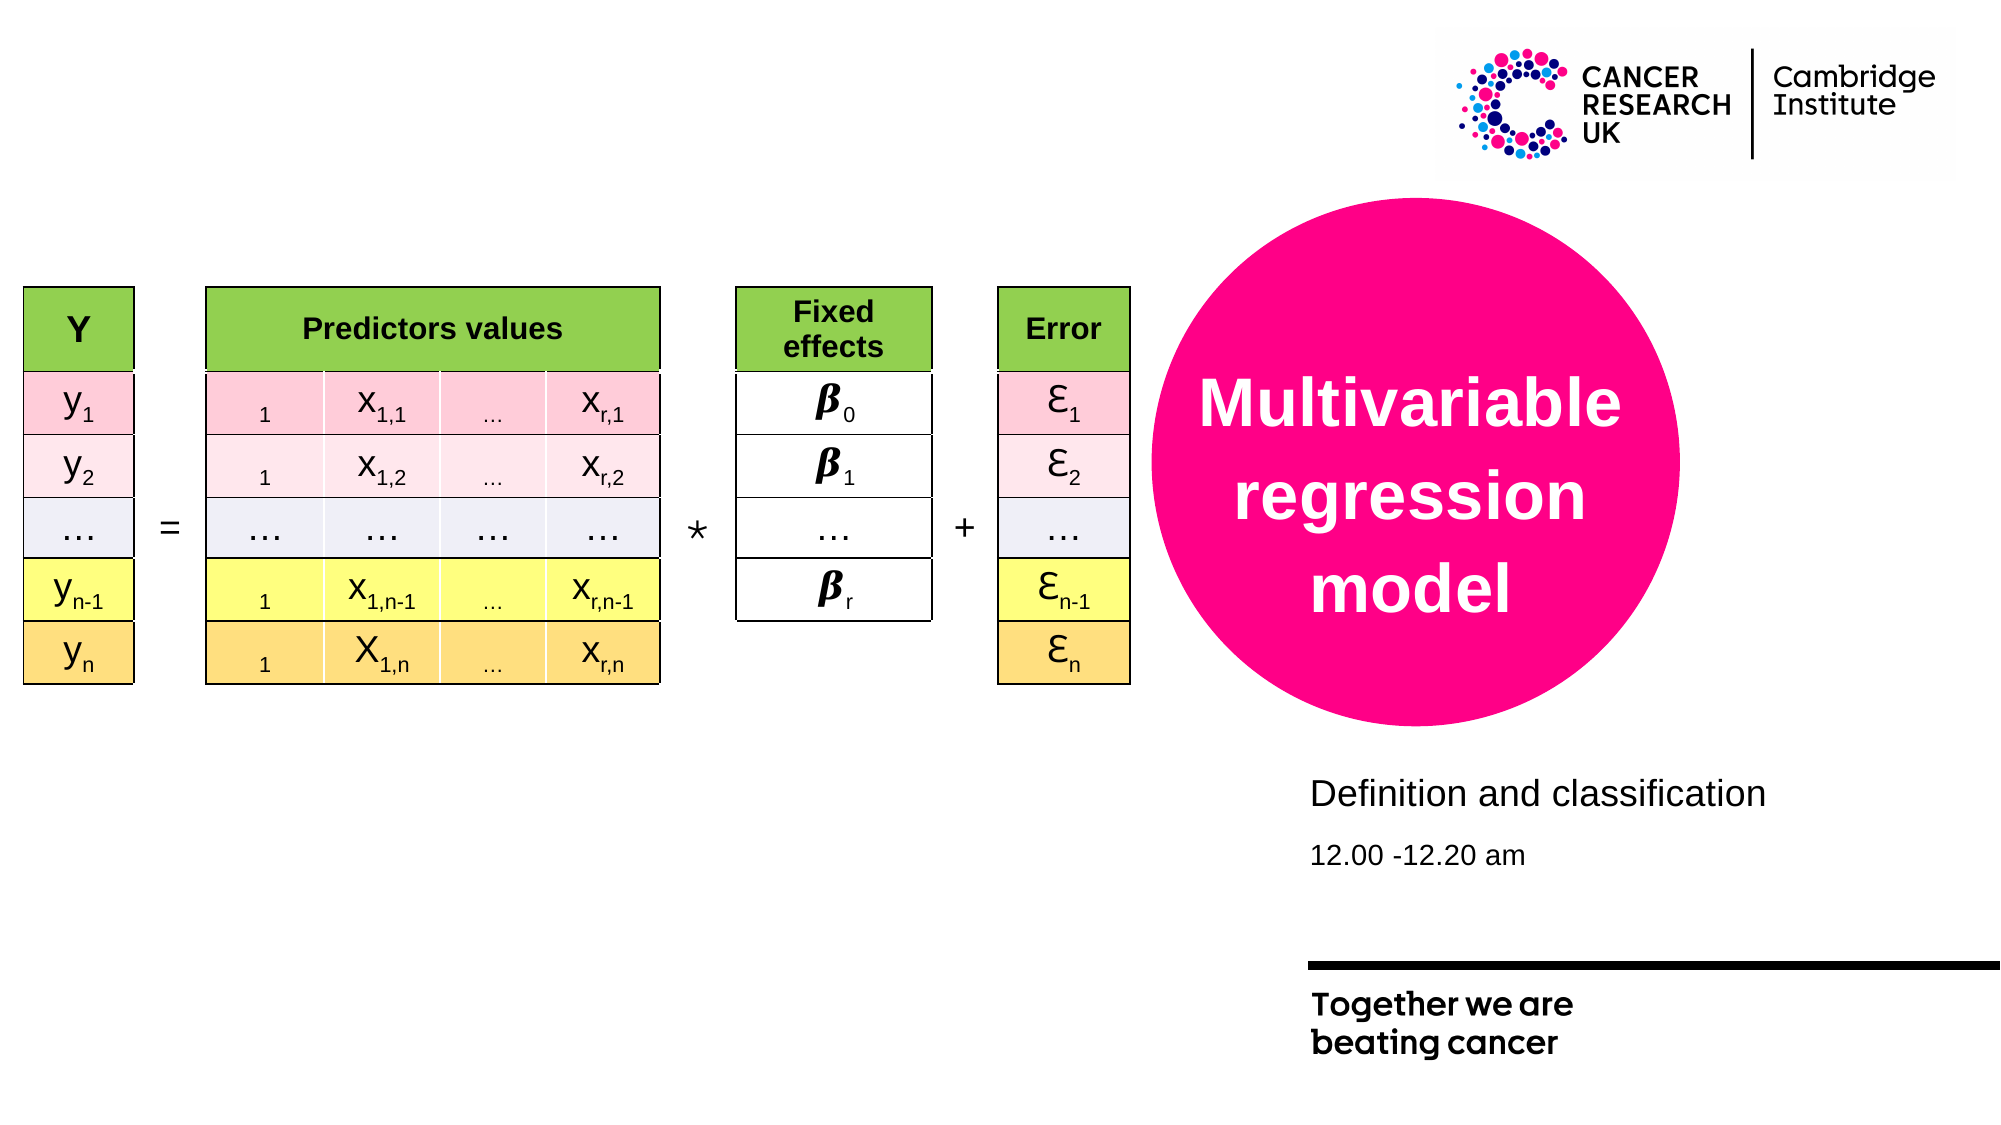

| Y |  | Predictors values |  |  |  |  | Fixed effects |  | Error |
| --- | --- | --- | --- | --- | --- | --- | --- | --- | --- |
| y1 |  | 1 | x1,1 | … | xr,1 |  | 𝜷0 |  | ℇ1 |
| y2 |  | 1 | x1,2 | … | xr,2 |  | 𝜷1 |  | ℇ2 |
| … | = | … | … | … | … | ⋆ | … | + | … |
| yn-1 |  | 1 | x1,n-1 | … | xr,n-1 |  | 𝜷r |  | ℇn-1 |
| yn |  | 1 | X1,n | … | xr,n |  |  |  | ℇn |
# Multivariable regression model
Definition and classification
12.00 -12.20 am